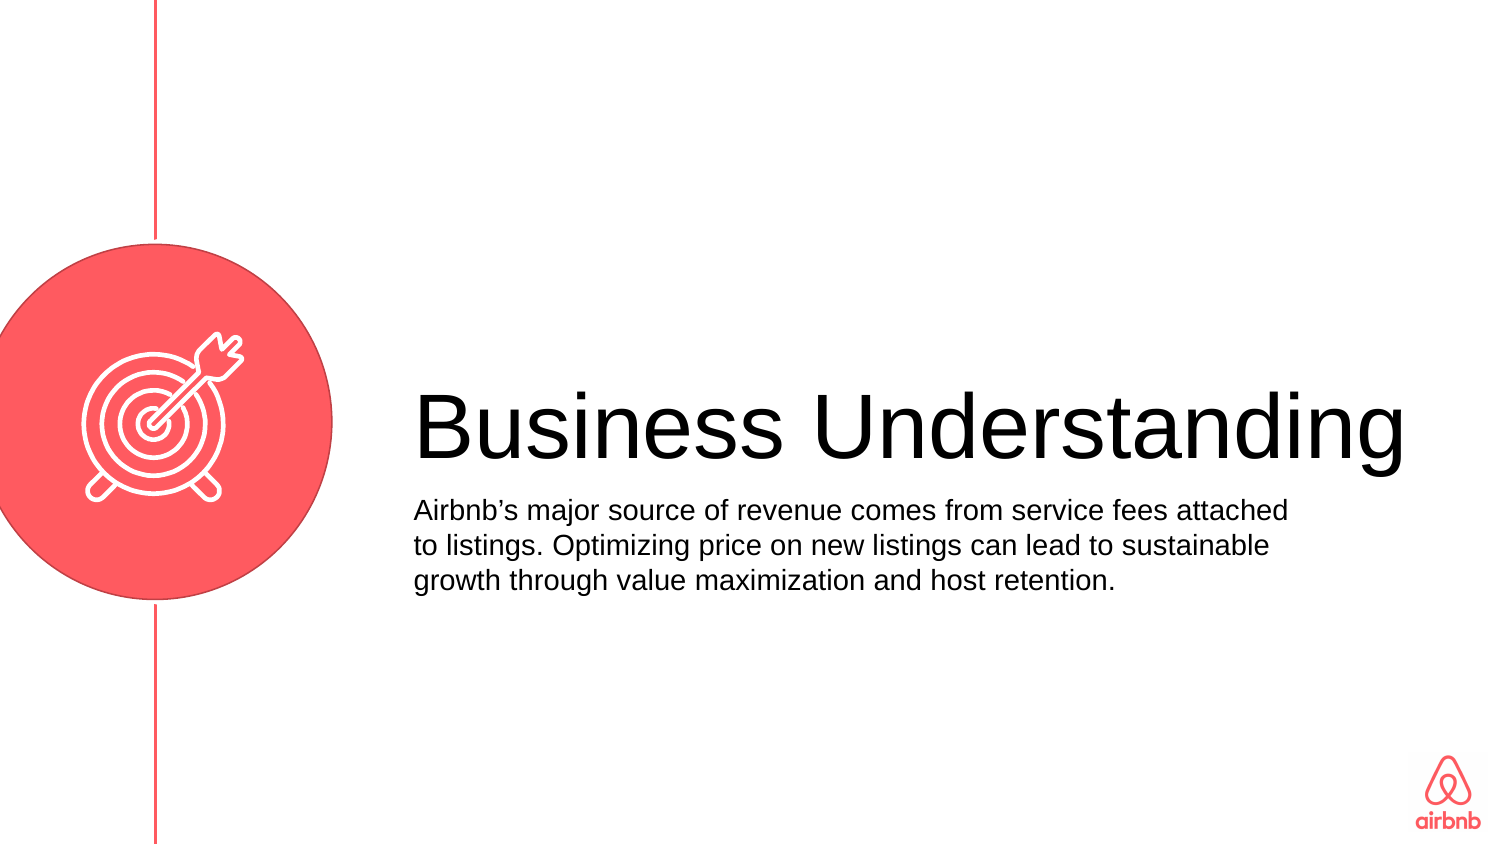

Business Understanding

Airbnb’s major source of revenue comes from service fees attached to listings. Optimizing price on new listings can lead to sustainable growth through value maximization and host retention.